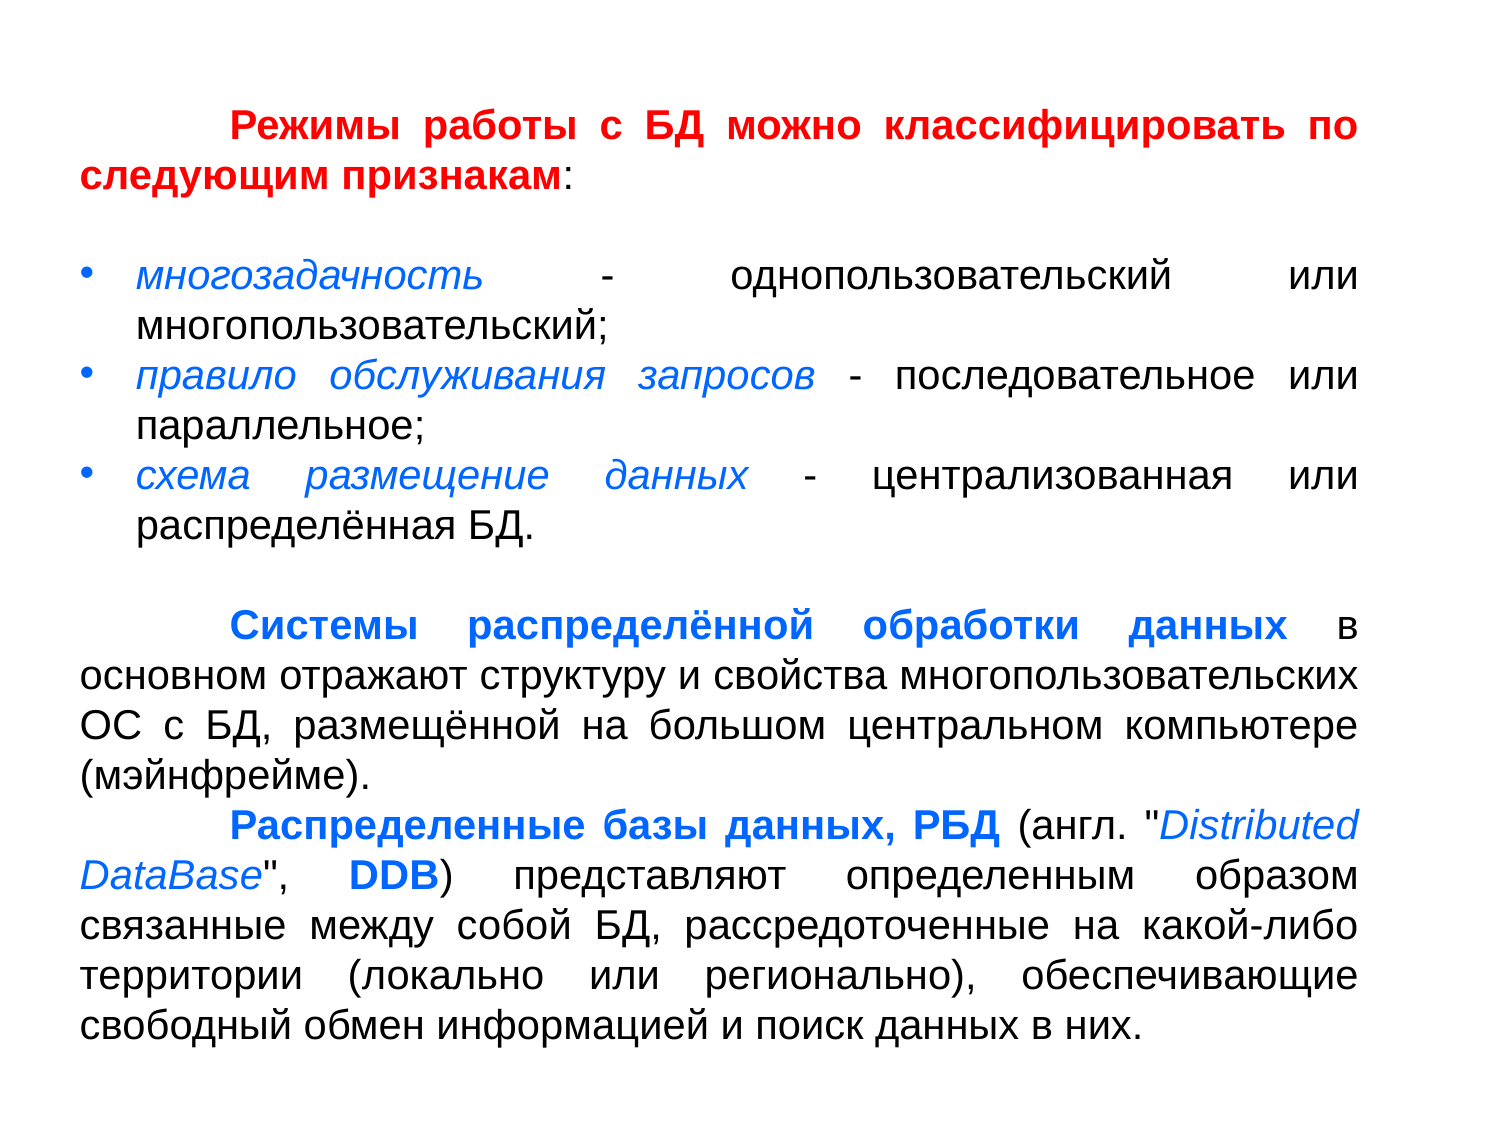

Режимы работы с БД можно классифицировать по следующим признакам:

многозадачность - однопользовательский или многопользовательский;
правило обслуживания запросов - последовательное или параллельное;
схема размещение данных - централизованная или распределённая БД.

	Системы распределённой обработки данных в основном отражают структуру и свойства многопользовательских ОС с БД, размещённой на большом центральном компьютере (мэйнфрейме).
	Распределенные базы данных, РБД (англ. "Distributed DataBase", DDB) представляют определенным образом связанные между собой БД, рассредоточенные на какой-либо территории (локально или регионально), обеспечивающие свободный обмен информацией и поиск данных в них.